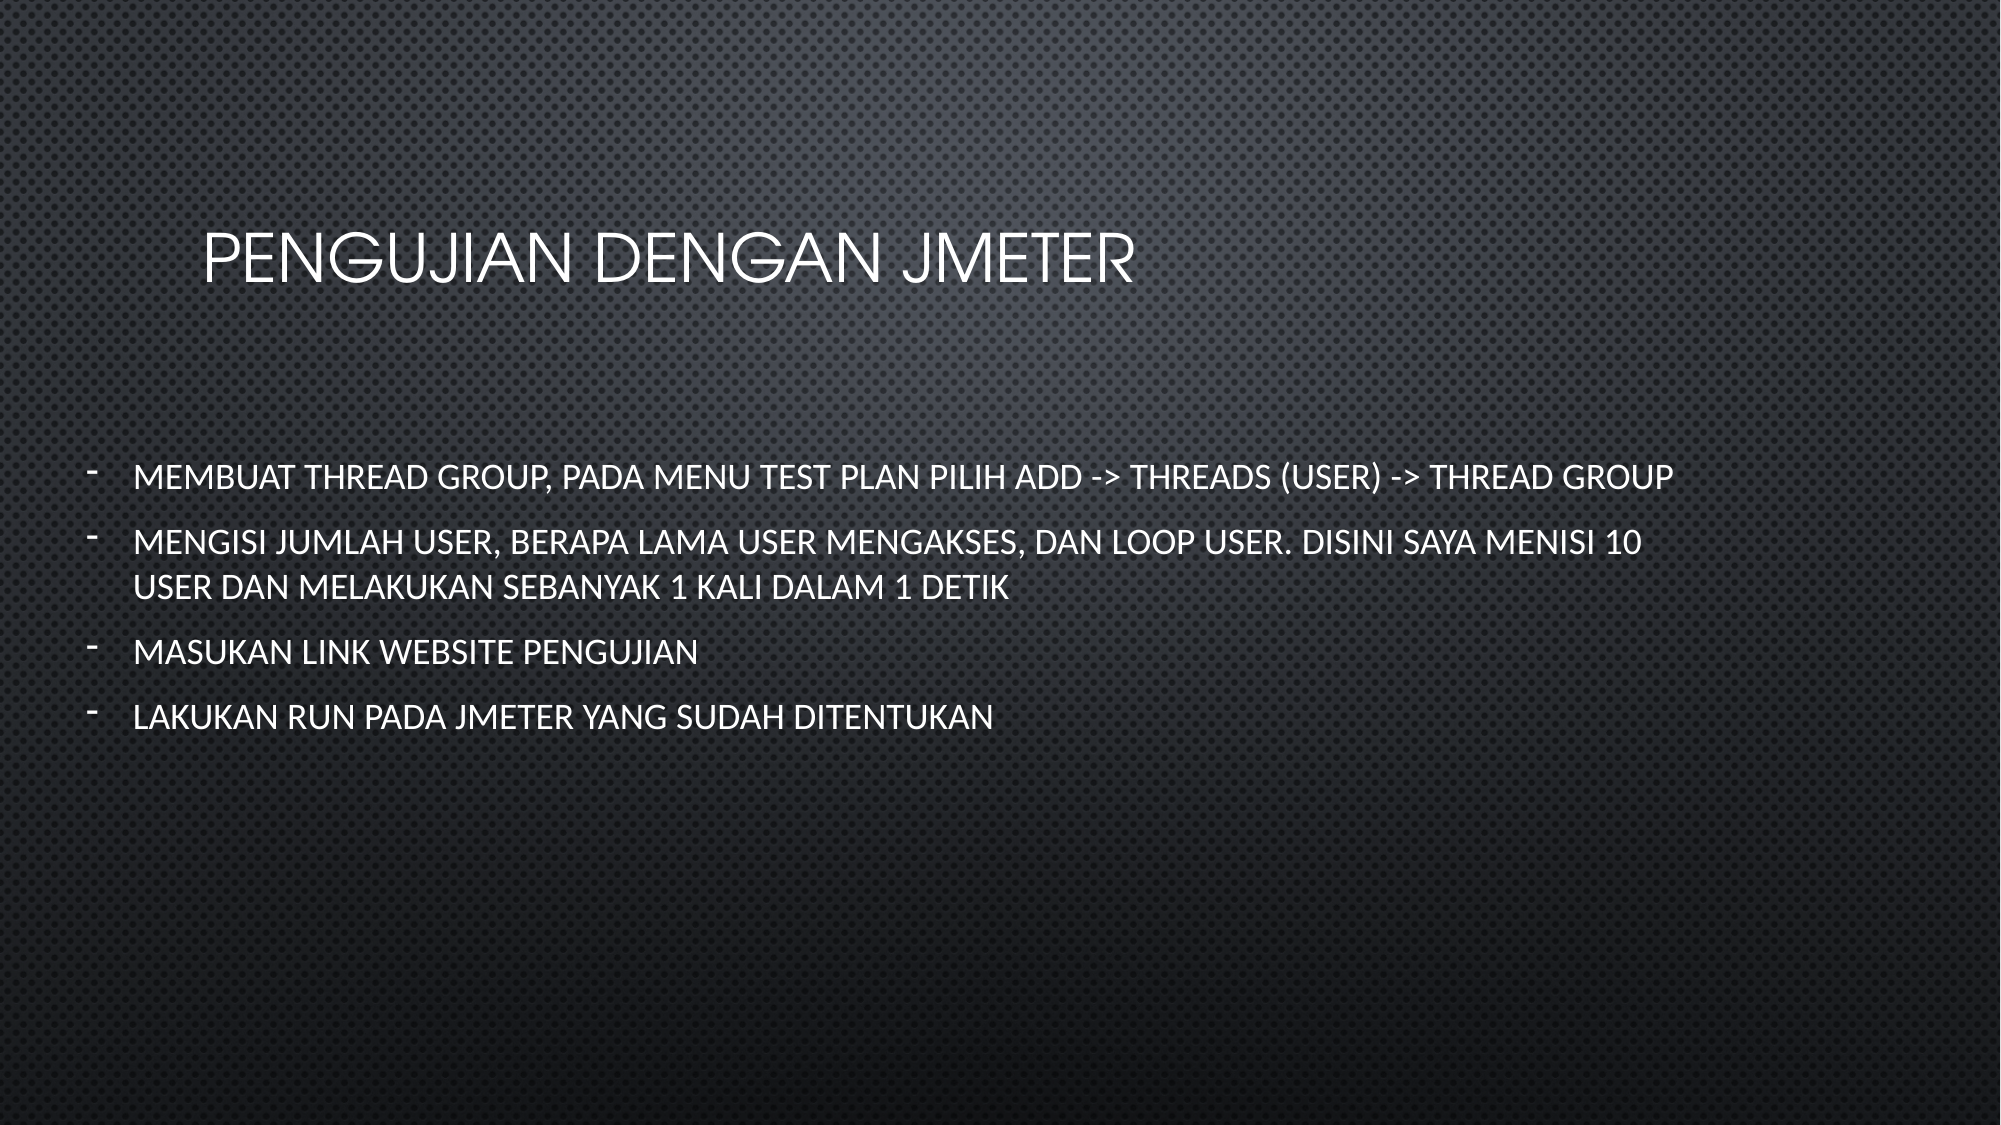

# Pengujian dengan JMeter
Membuat thread group, pada menu test plan pilih add -> Threads (user) -> Thread Group
Mengisi jumlah user, berapa lama user mengakses, dan loop user. Disini saya menisi 10 user dan melakukan sebanyak 1 kali dalam 1 detik
Masukan link website pengujian
Lakukan run pada JMeter yang sudah ditentukan